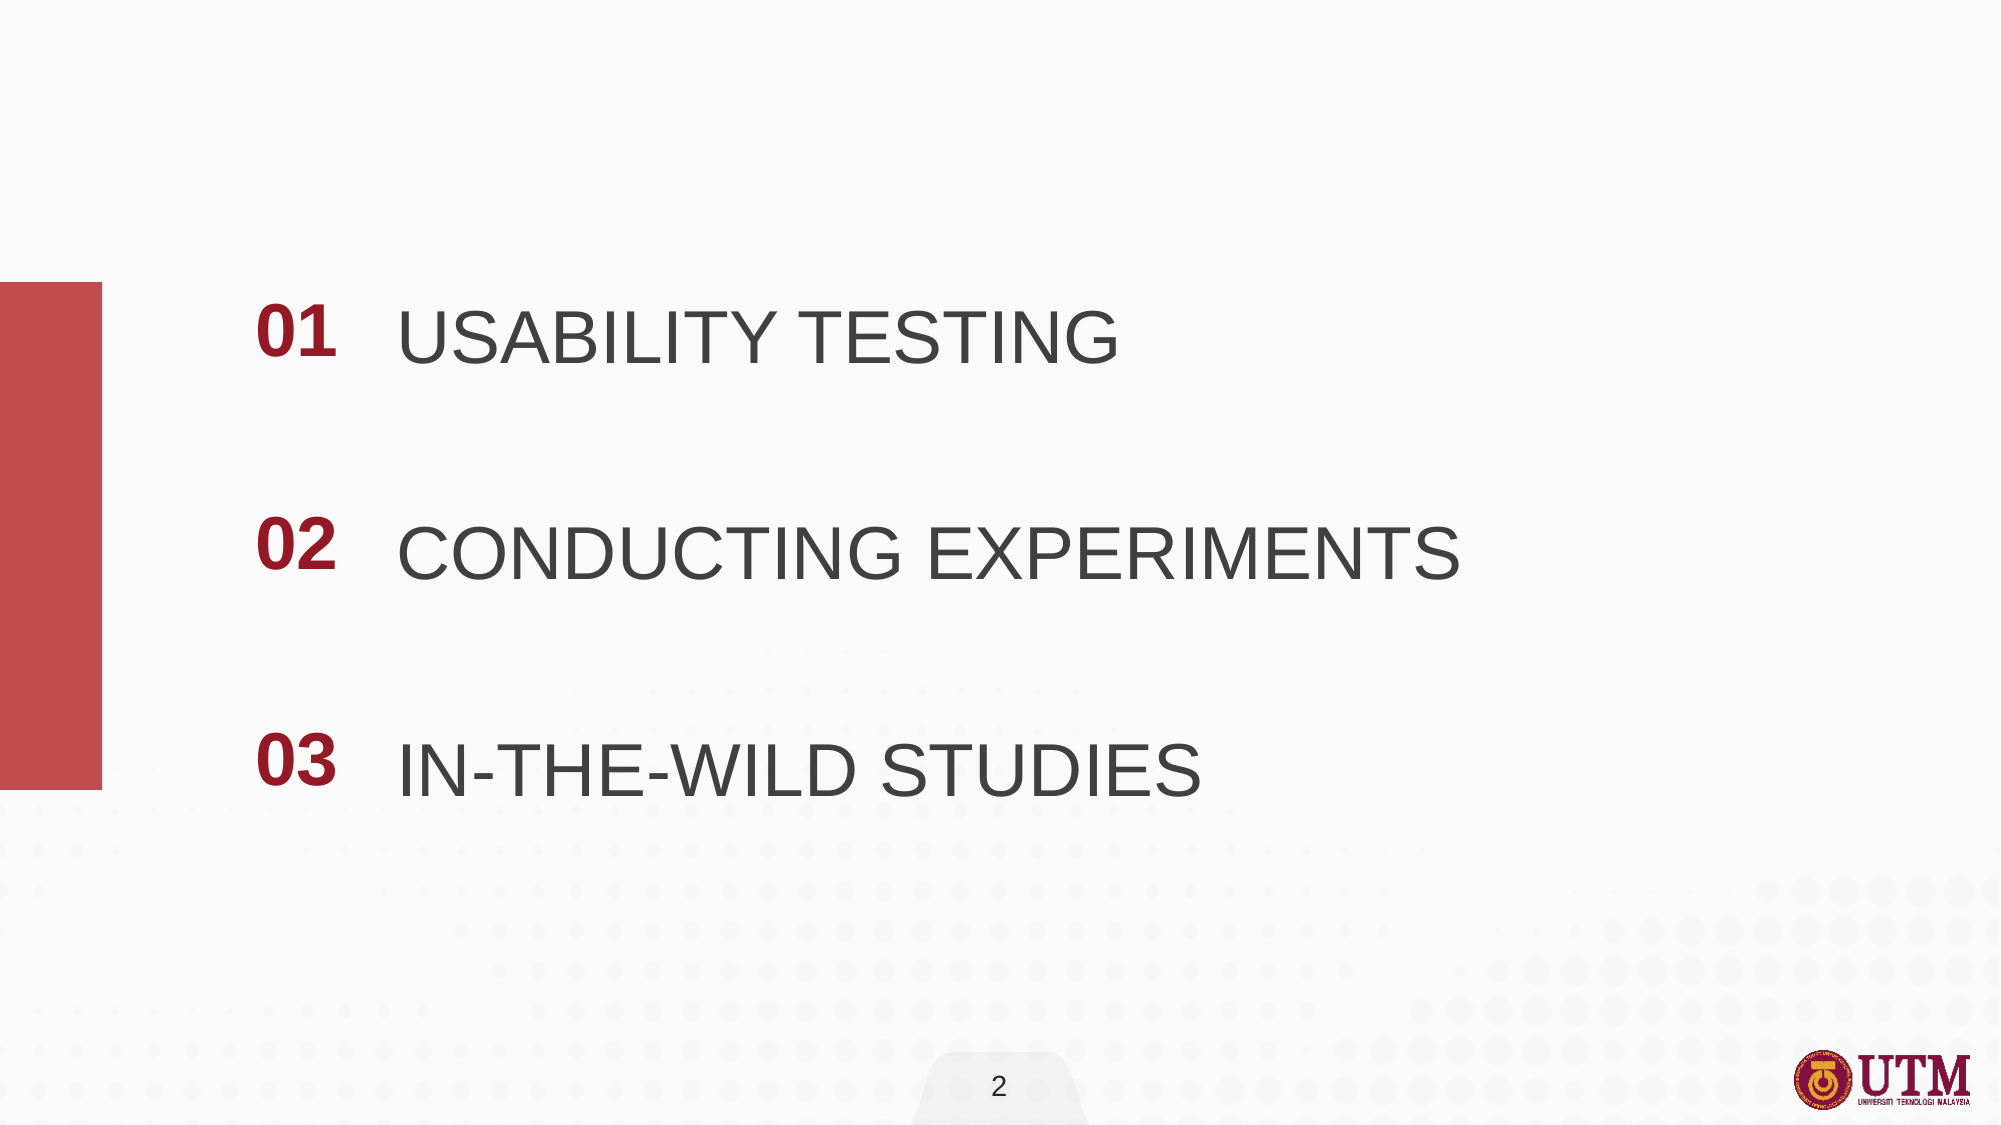

USABILITY TESTING
01
CONDUCTING EXPERIMENTS
02
IN-THE-WILD STUDIES
03
2